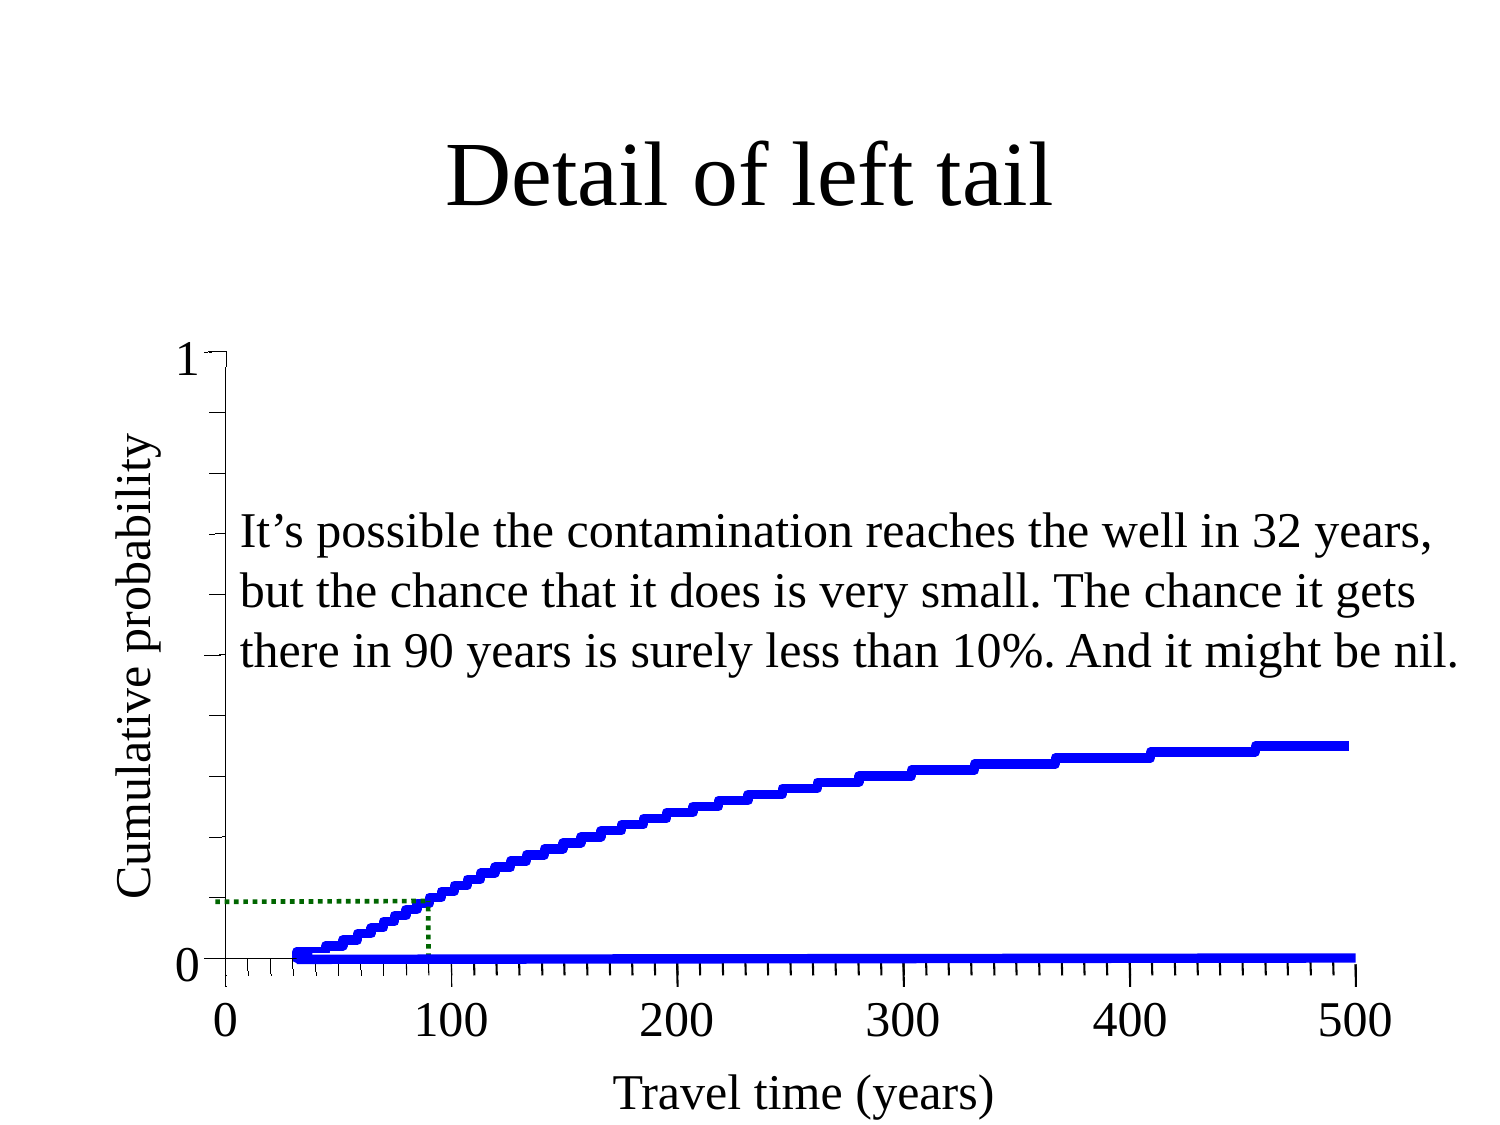

Detail of left tail
1

It’s possible the contamination reaches the well in 32 years, but the chance that it does is very small. The chance it gets there in 90 years is surely less than 10%. And it might be nil.
Cumulative probability
0

0
100
200
300
400
500
Travel time (years)